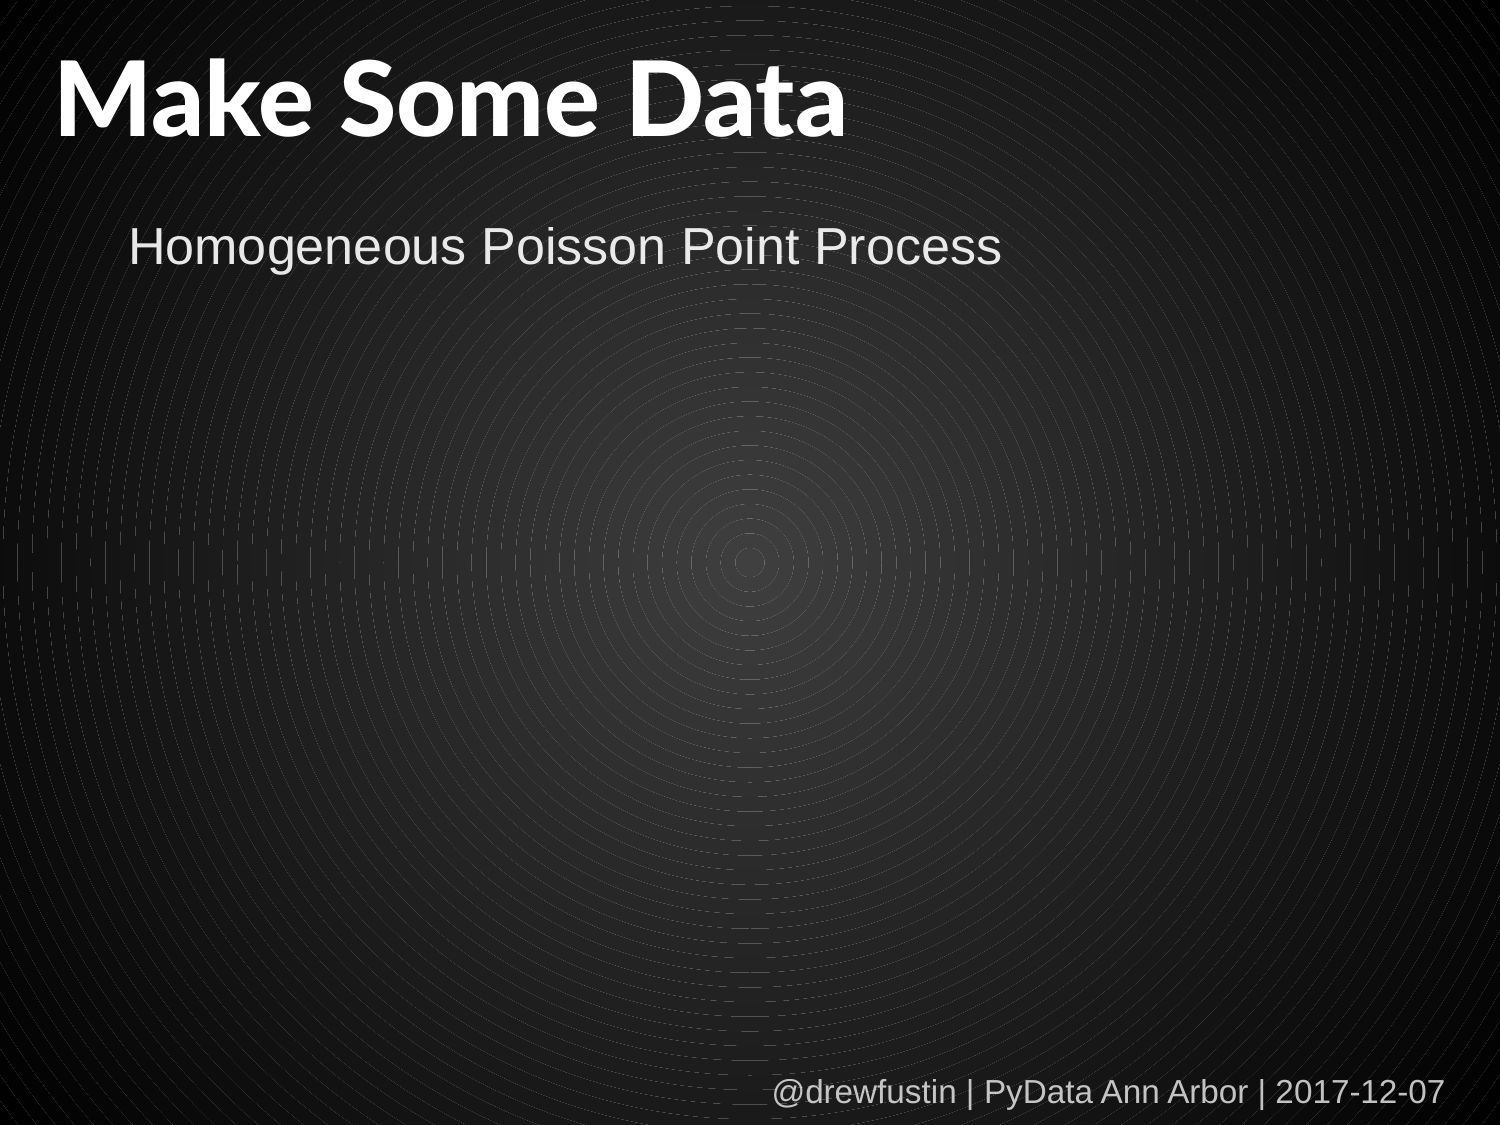

Make Some Data
Homogeneous Poisson Point Process
@drewfustin | PyData Ann Arbor | 2017-12-07